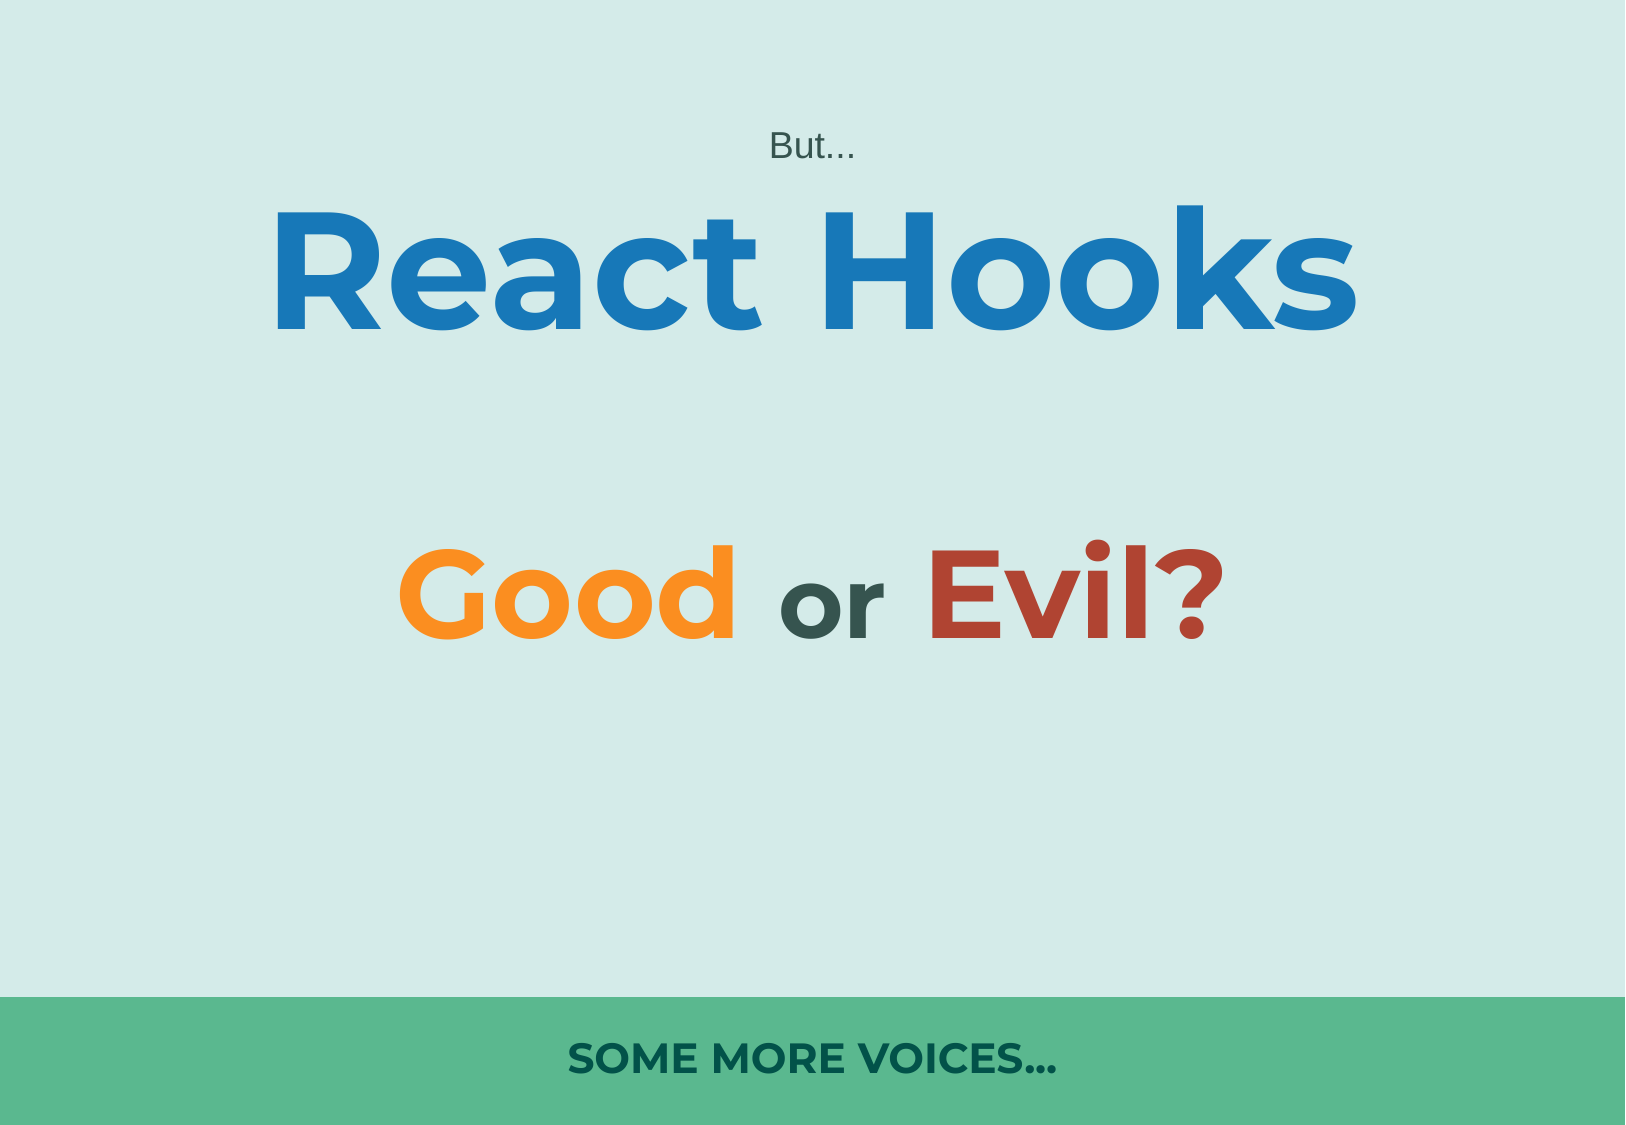

But...
React Hooks

Good or Evil?
# Some more voices...